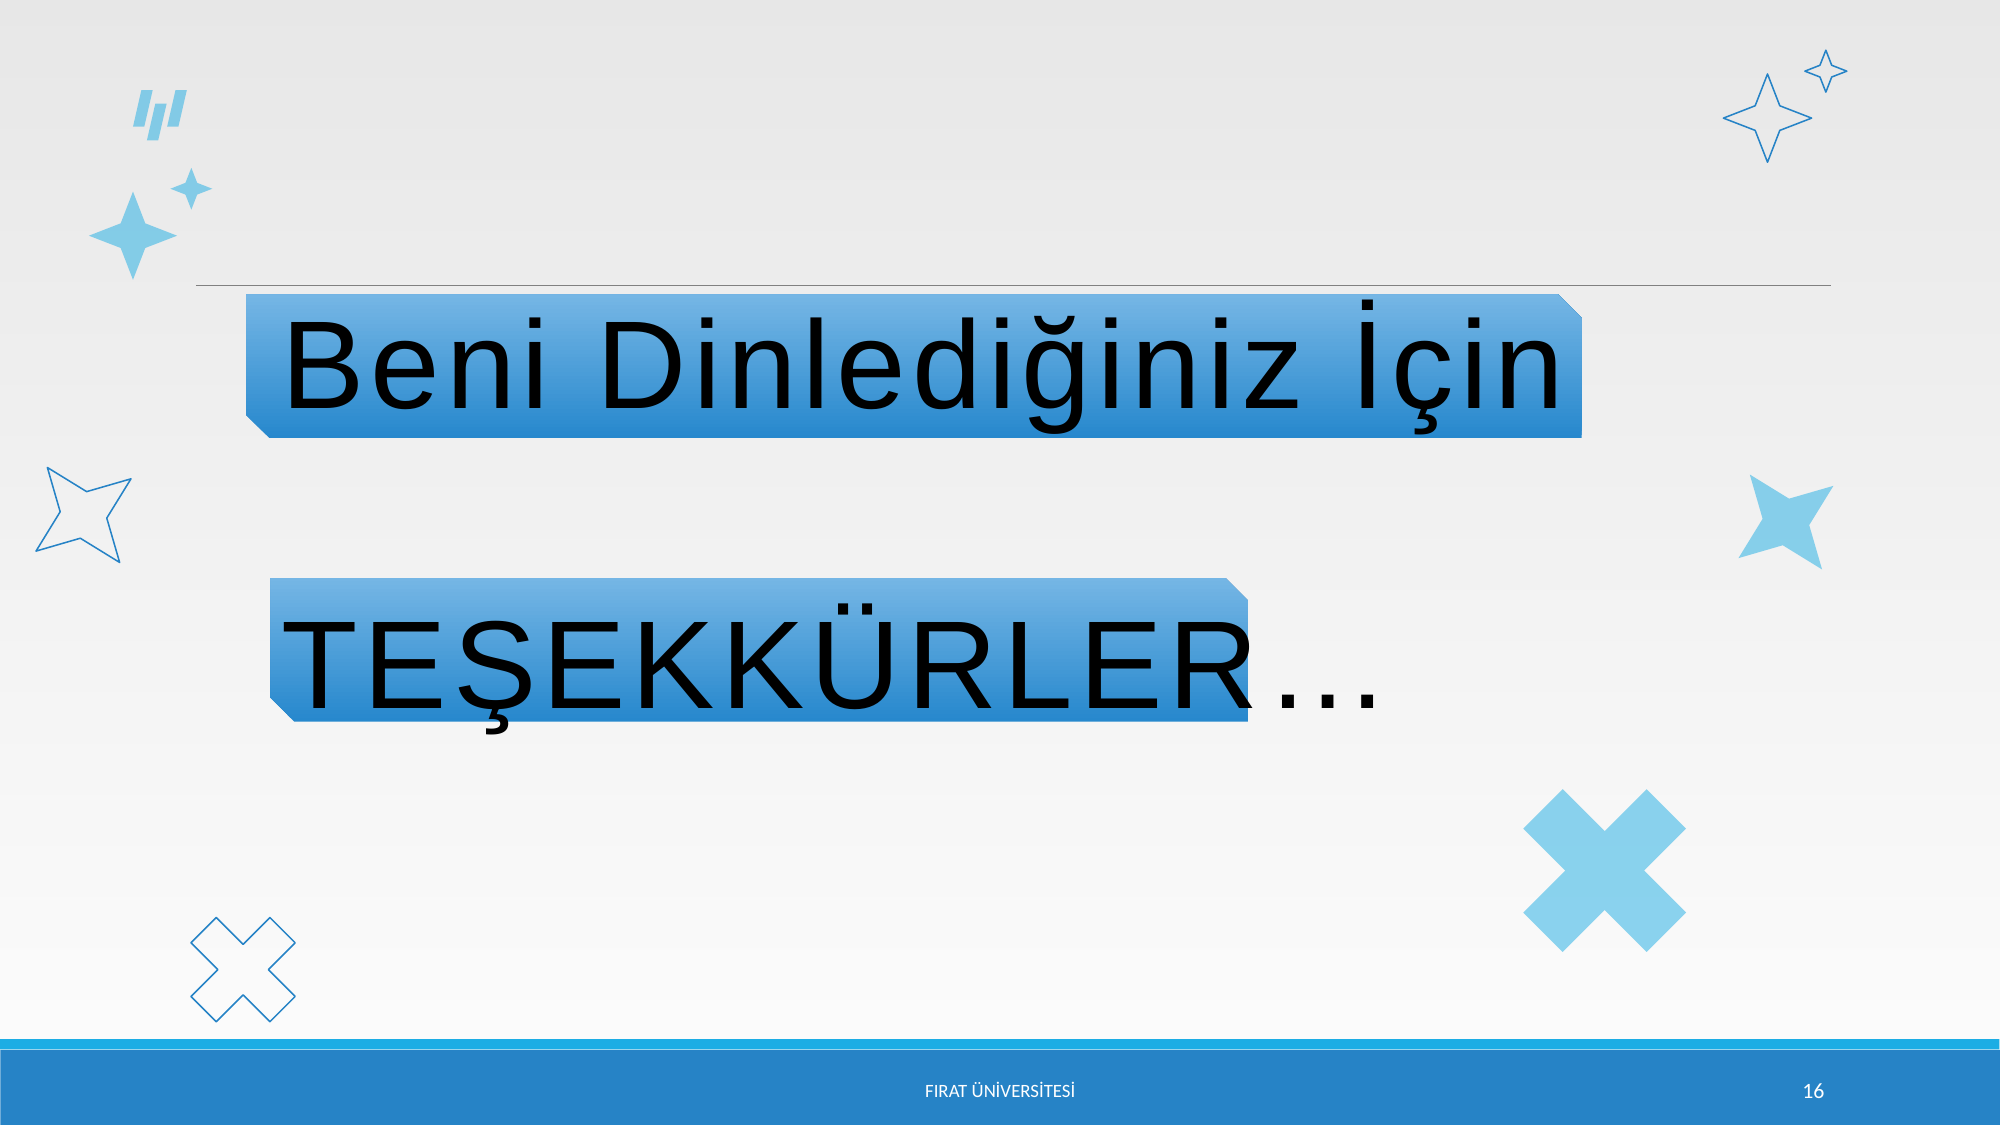

Beni Dinlediğiniz İçin

TEŞEKKÜRLER…

Fırat Üniversitesi
16